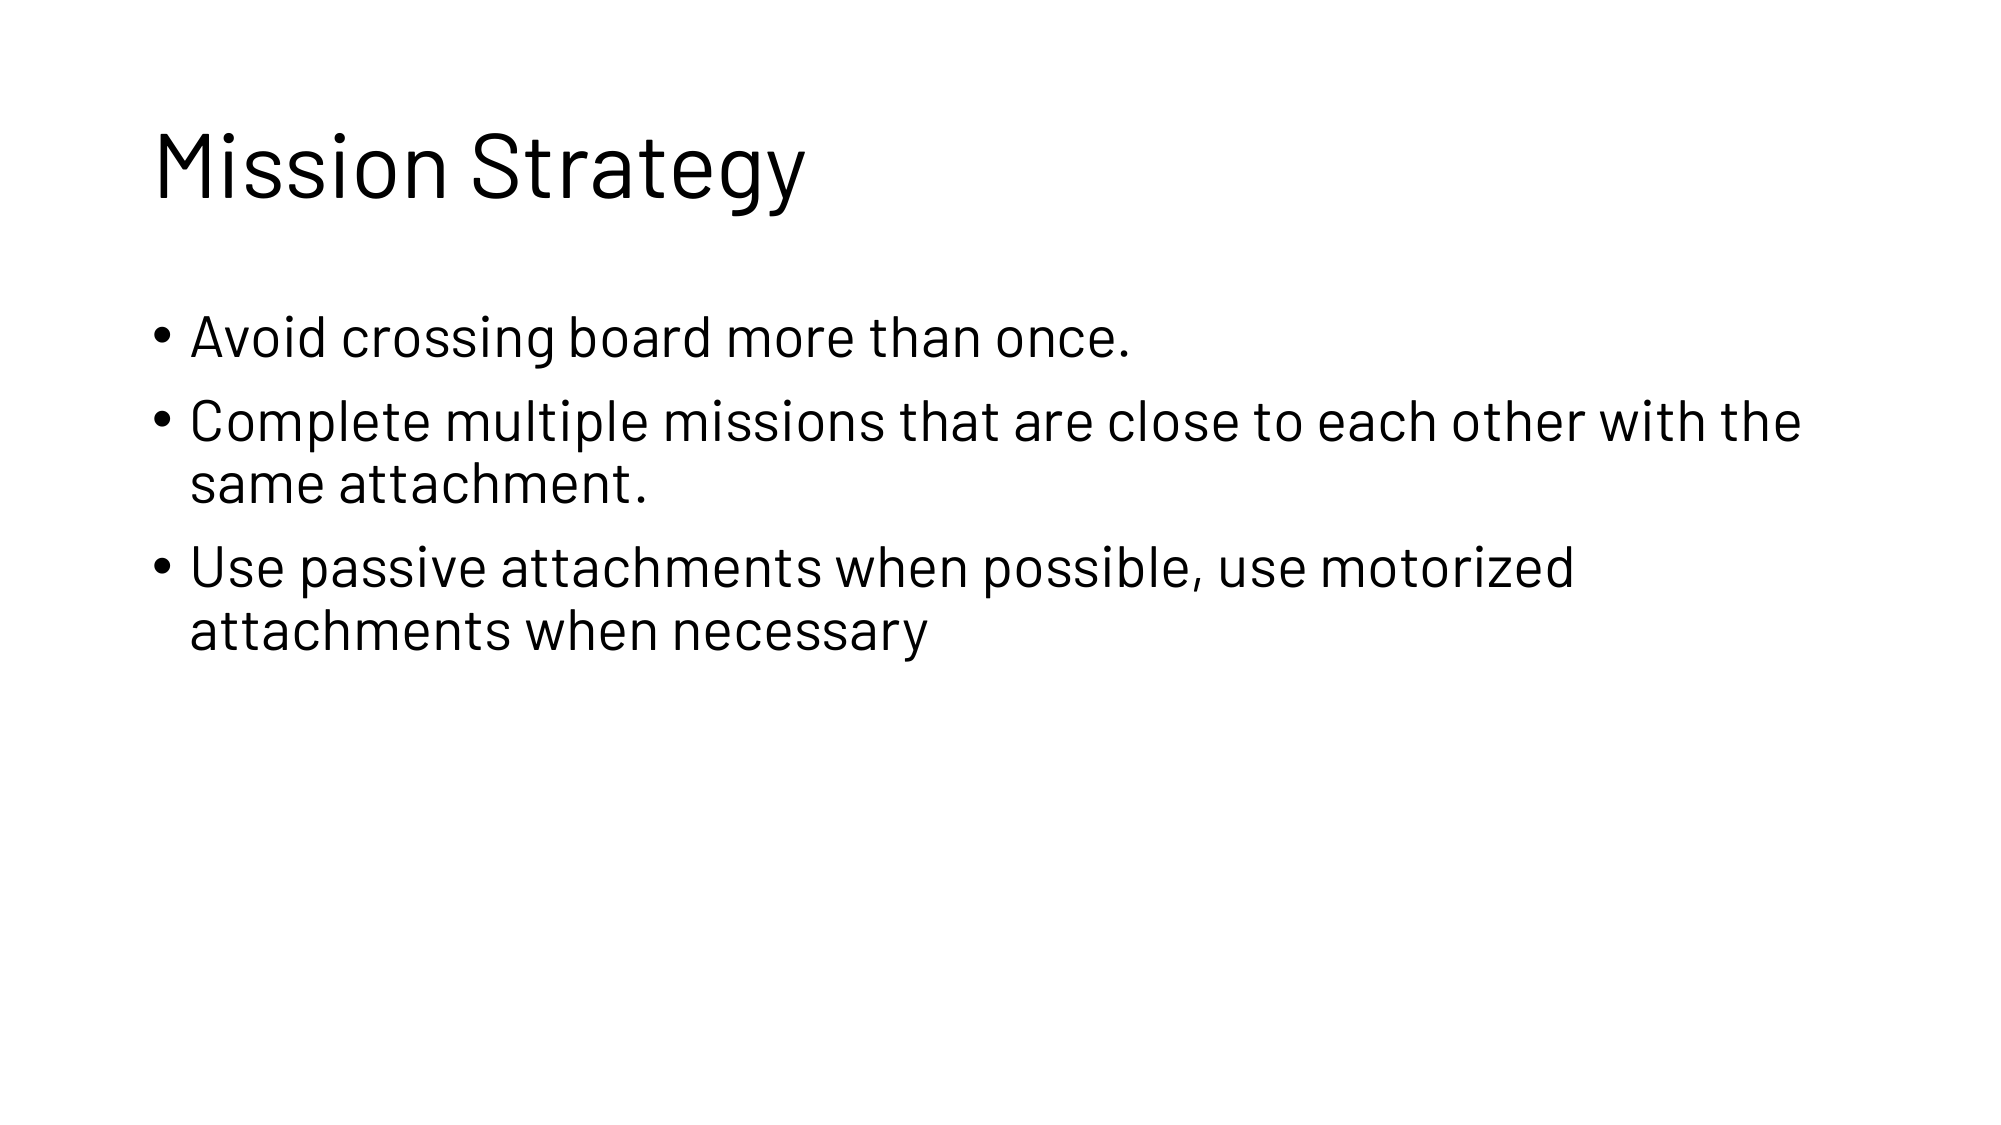

# Mission Strategy
Avoid crossing board more than once.
Complete multiple missions that are close to each other with the same attachment.
Use passive attachments when possible, use motorized attachments when necessary